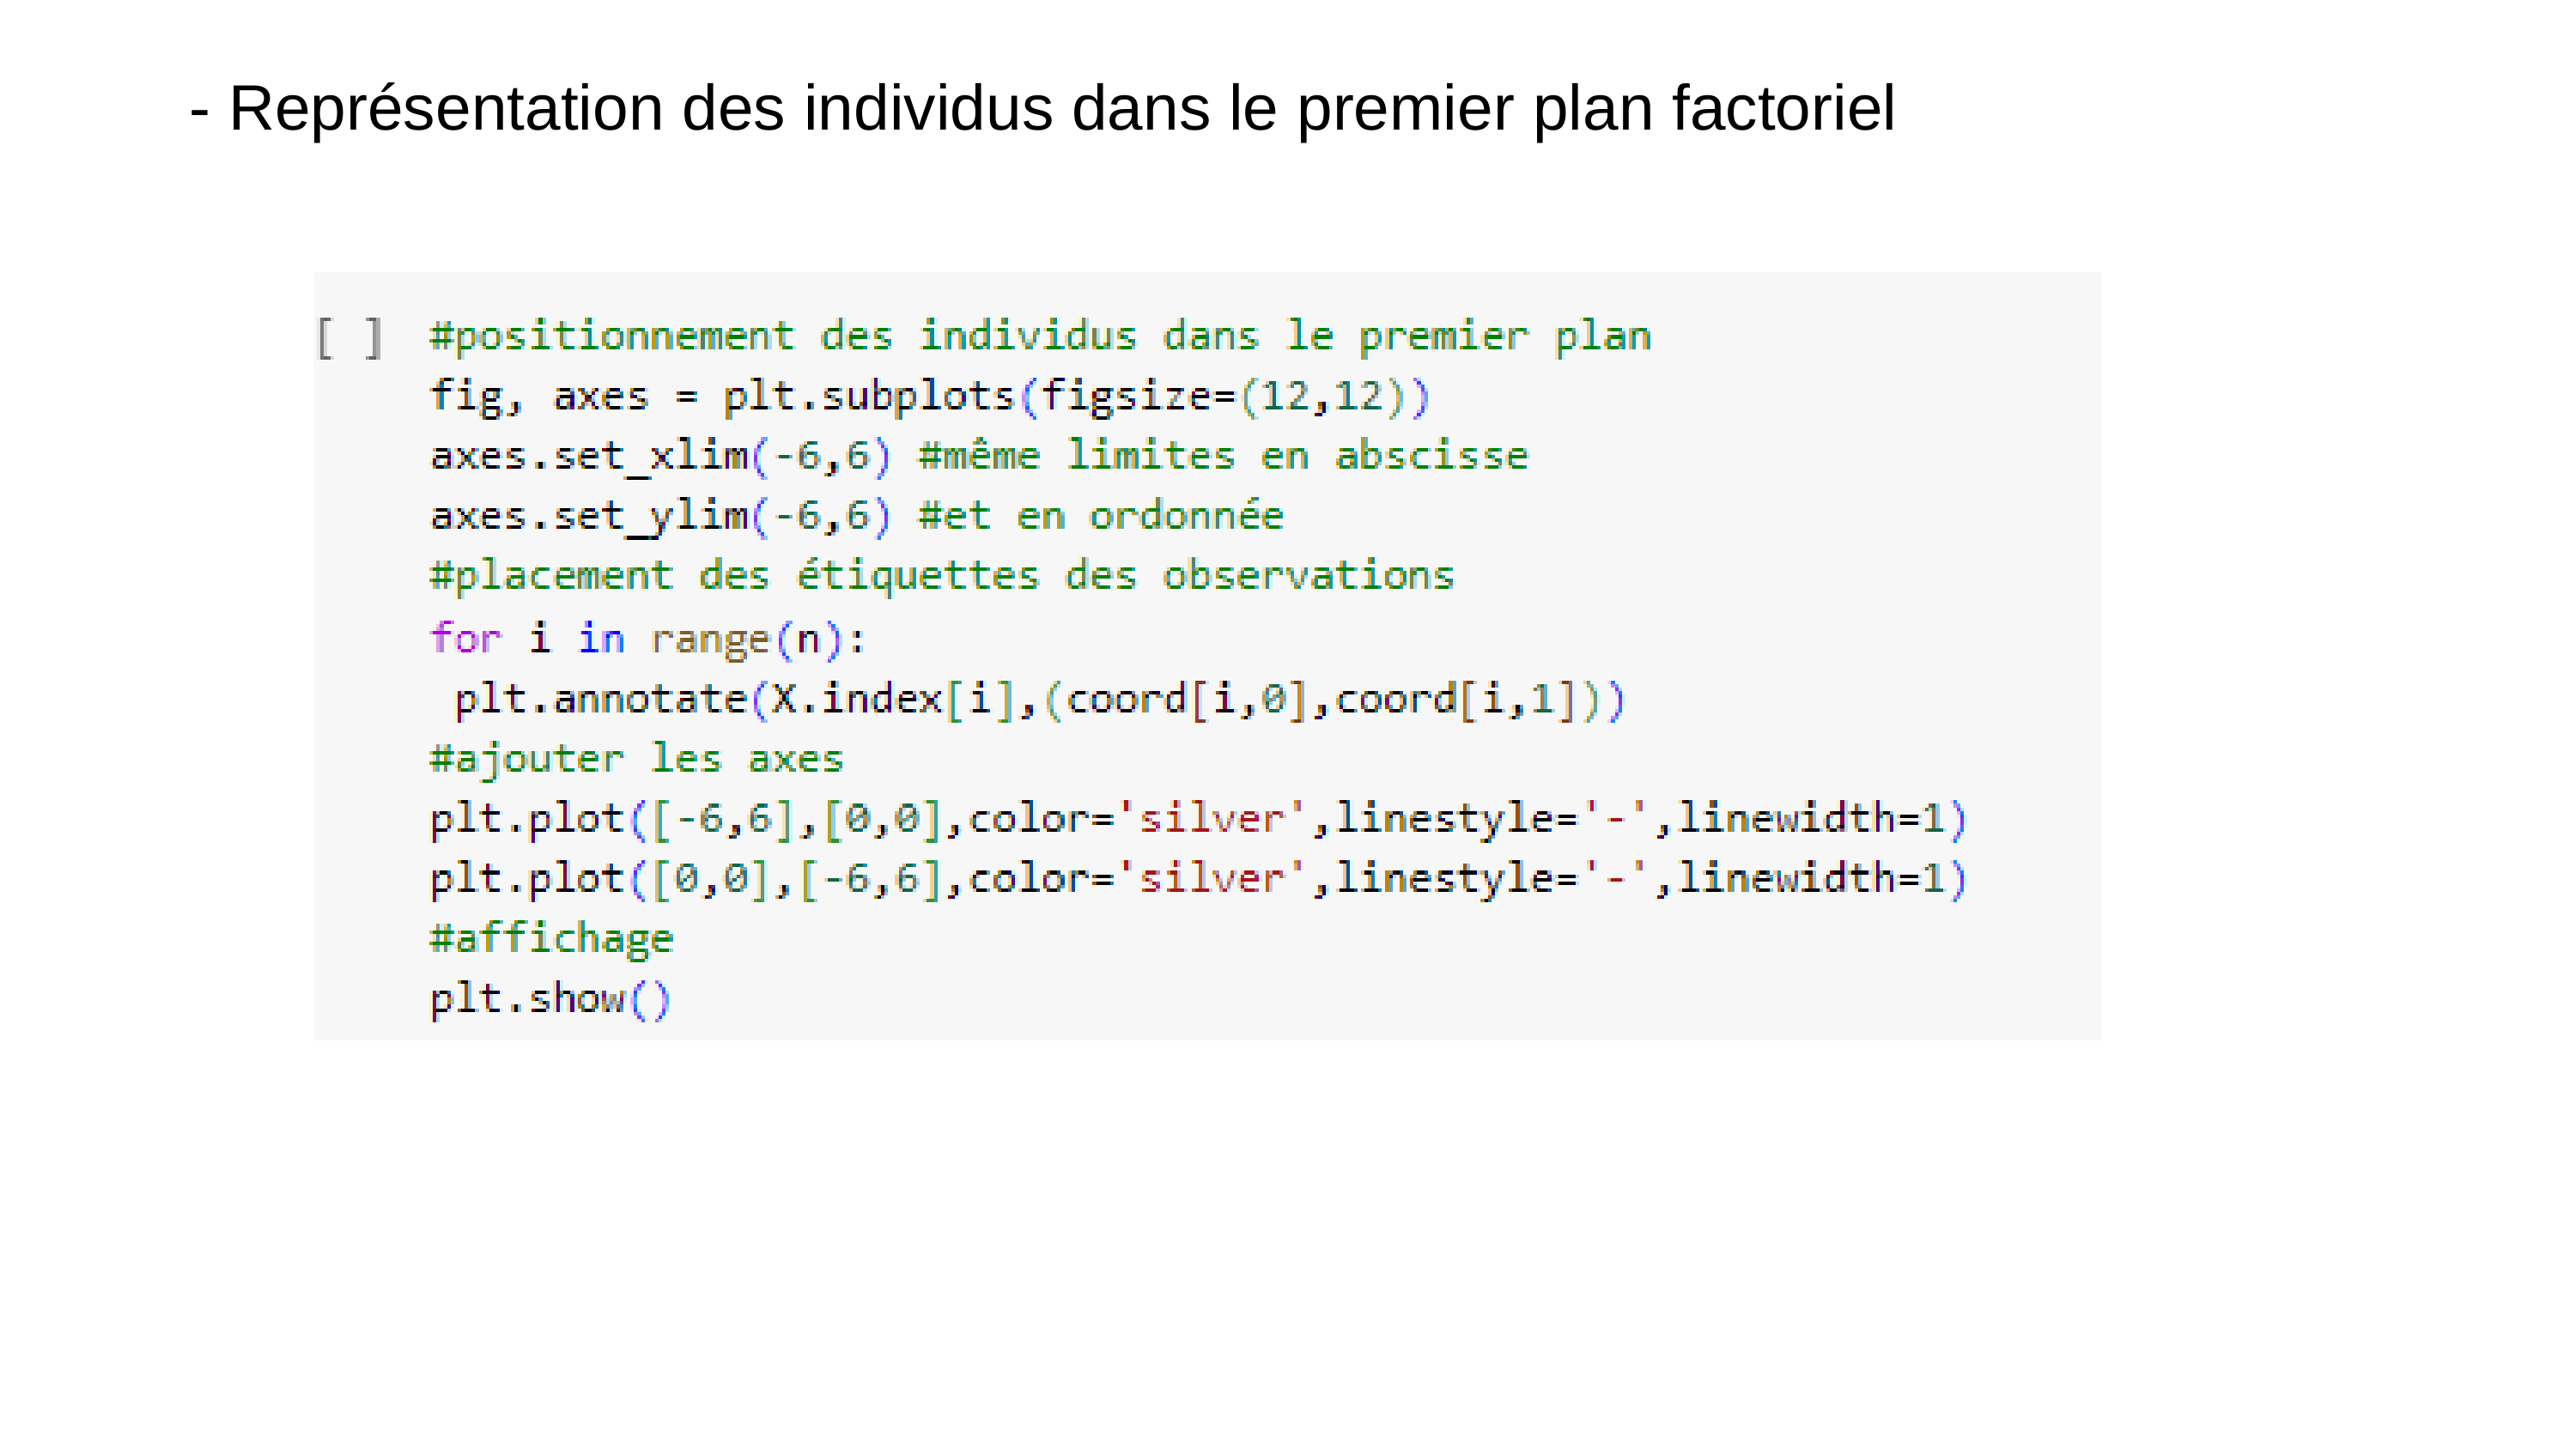

- Représentation des individus dans le premier plan factoriel